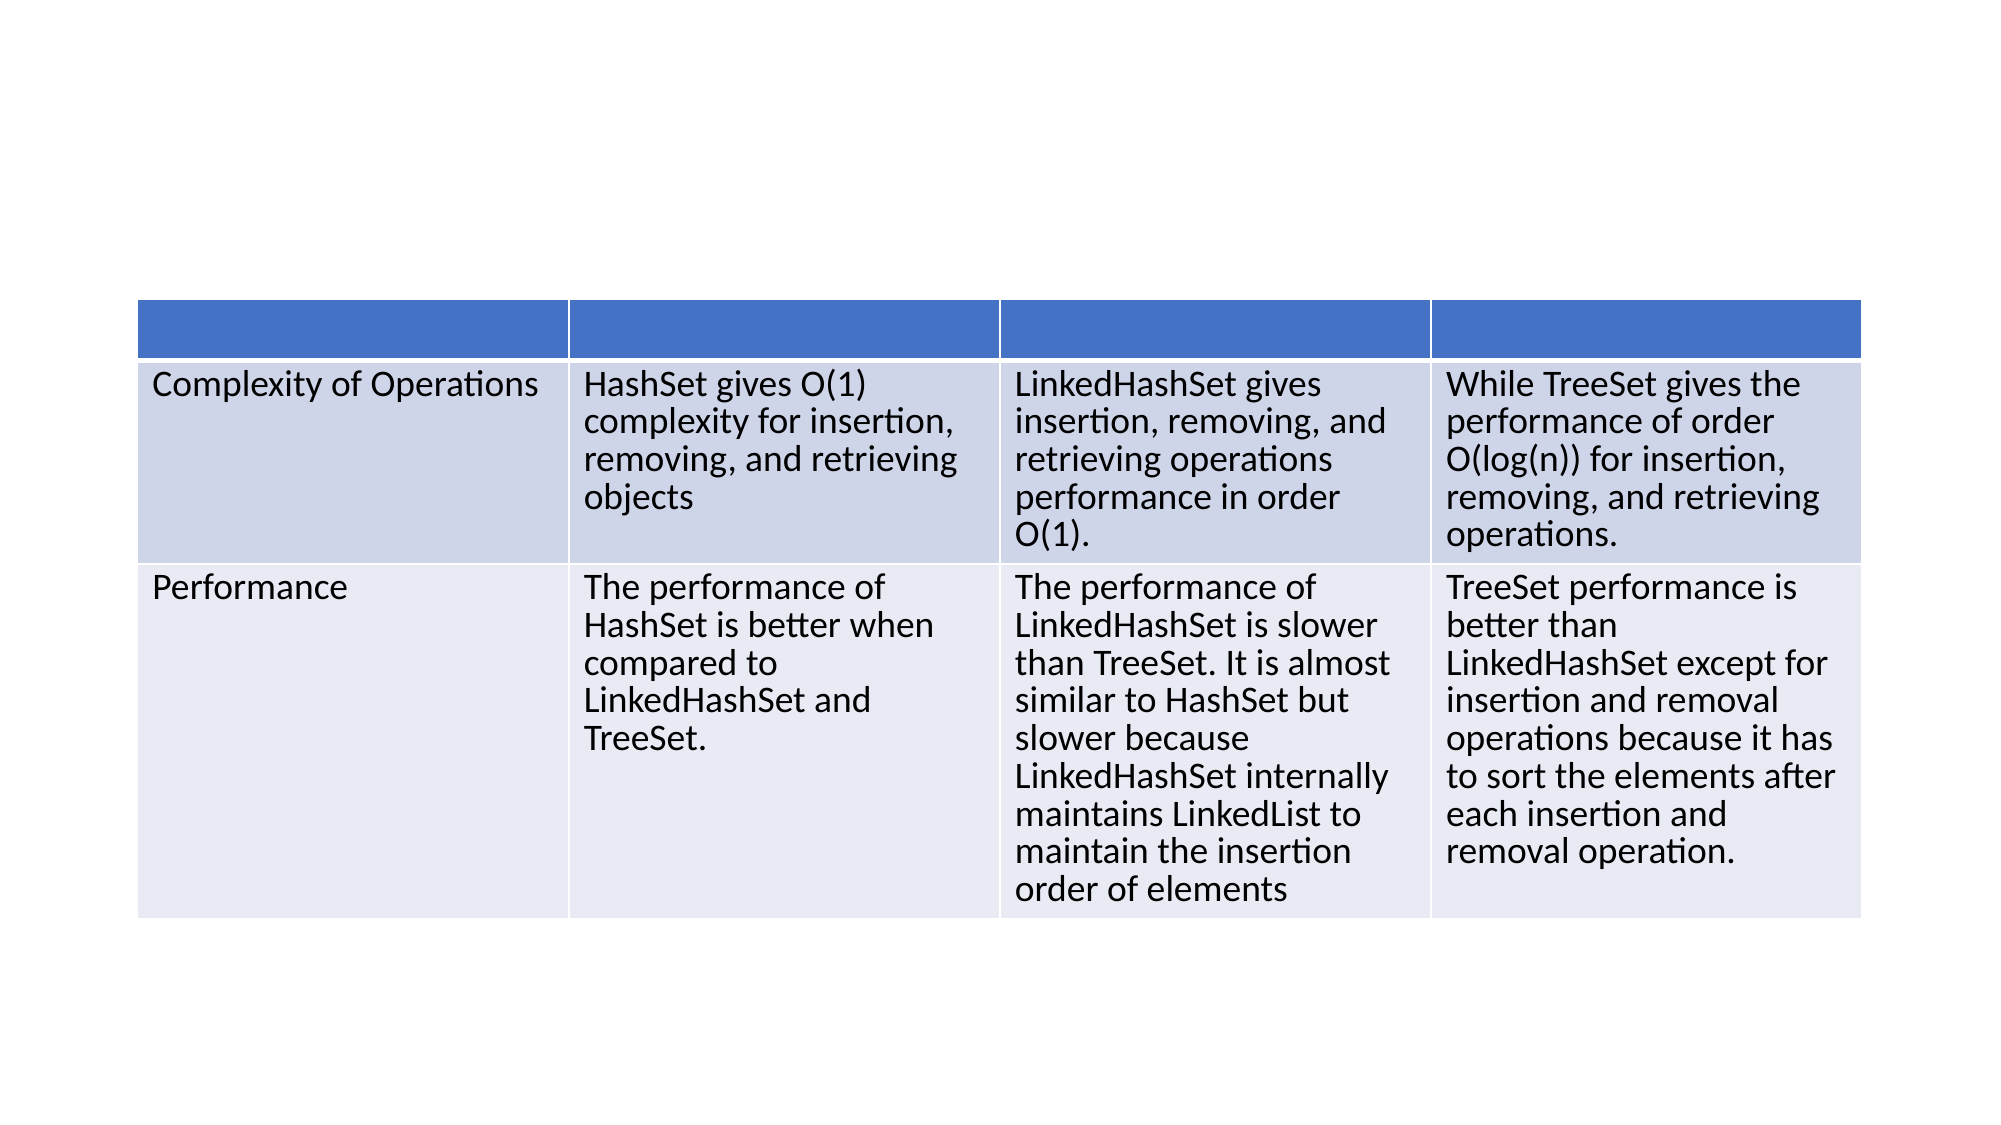

#
|  |  |  |  |
| --- | --- | --- | --- |
| Complexity of Operations | HashSet gives O(1) complexity for insertion, removing, and retrieving objects | LinkedHashSet gives insertion, removing, and retrieving operations performance in order O(1). | While TreeSet gives the performance of order O(log(n)) for insertion, removing, and retrieving operations. |
| Performance | The performance of HashSet is better when compared to LinkedHashSet and TreeSet. | The performance of LinkedHashSet is slower than TreeSet. It is almost similar to HashSet but slower because LinkedHashSet internally maintains LinkedList to maintain the insertion order of elements | TreeSet performance is better than LinkedHashSet except for insertion and removal operations because it has to sort the elements after each insertion and removal operation. |